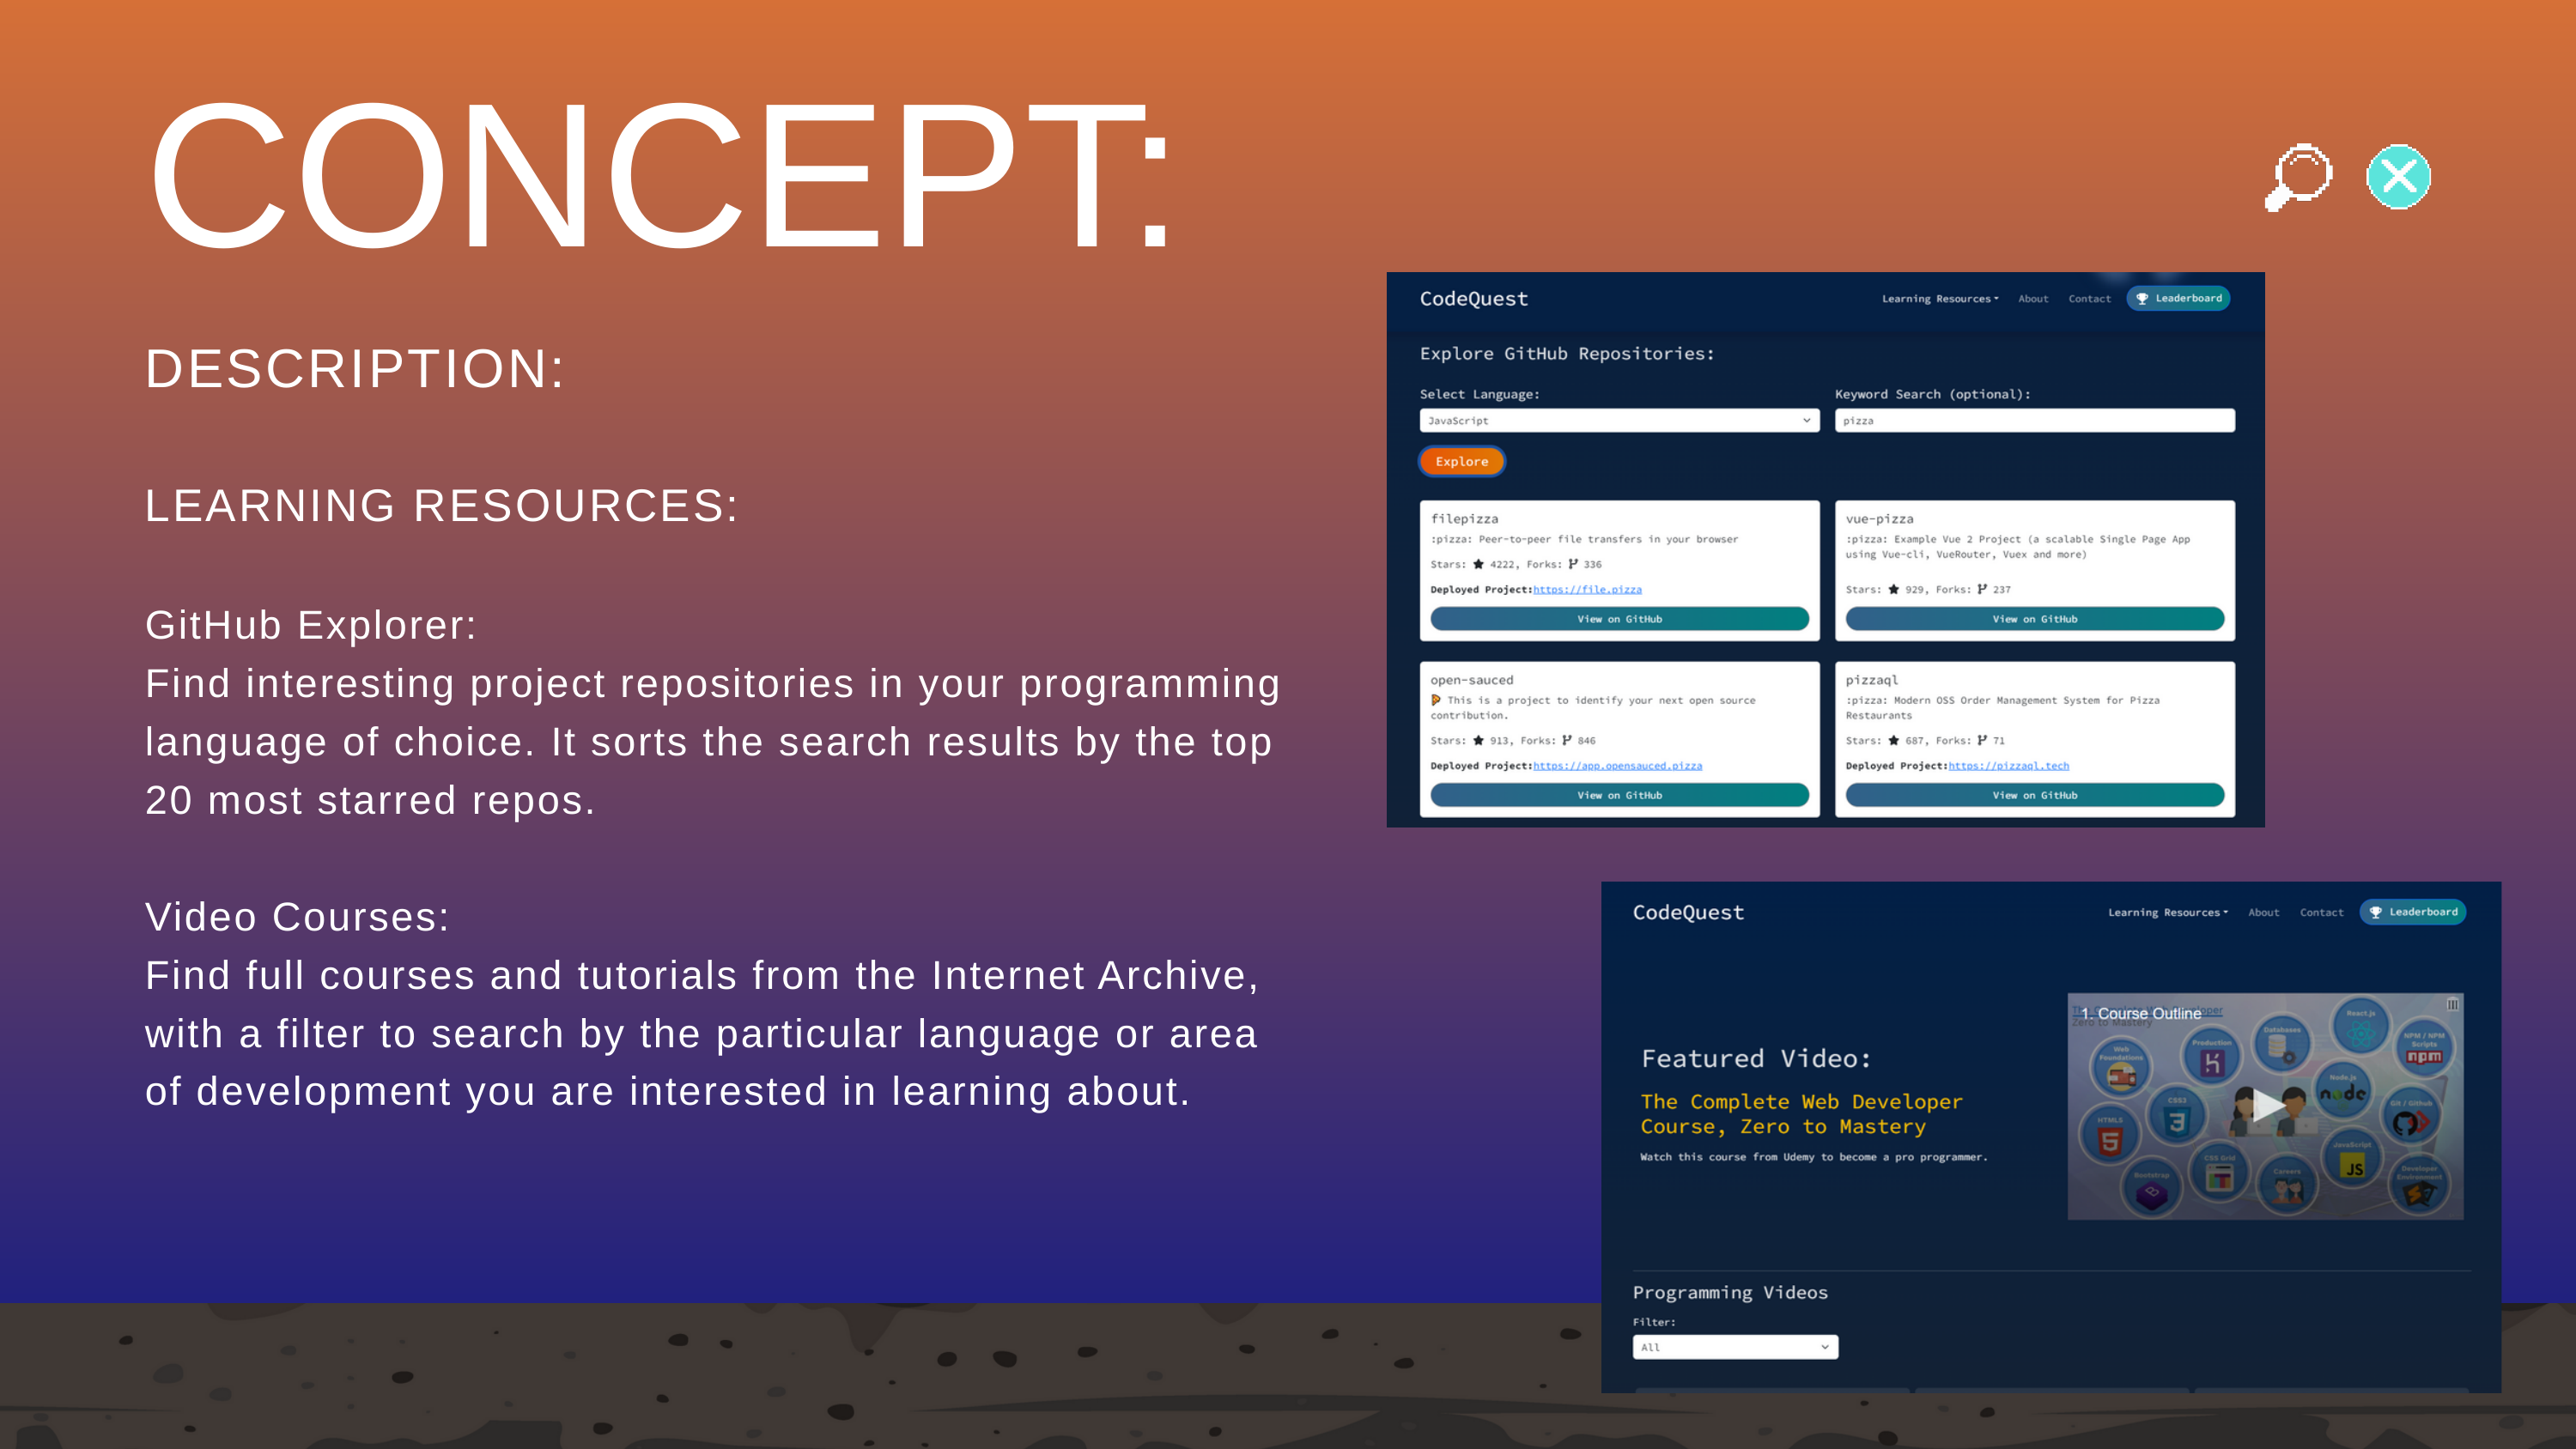

CONCEPT:

DESCRIPTION:

LEARNING RESOURCES:

GitHub Explorer:
Find interesting project repositories in your programming language of choice. It sorts the search results by the top 20 most starred repos.

Video Courses:
Find full courses and tutorials from the Internet Archive, with a filter to search by the particular language or area of development you are interested in learning about.